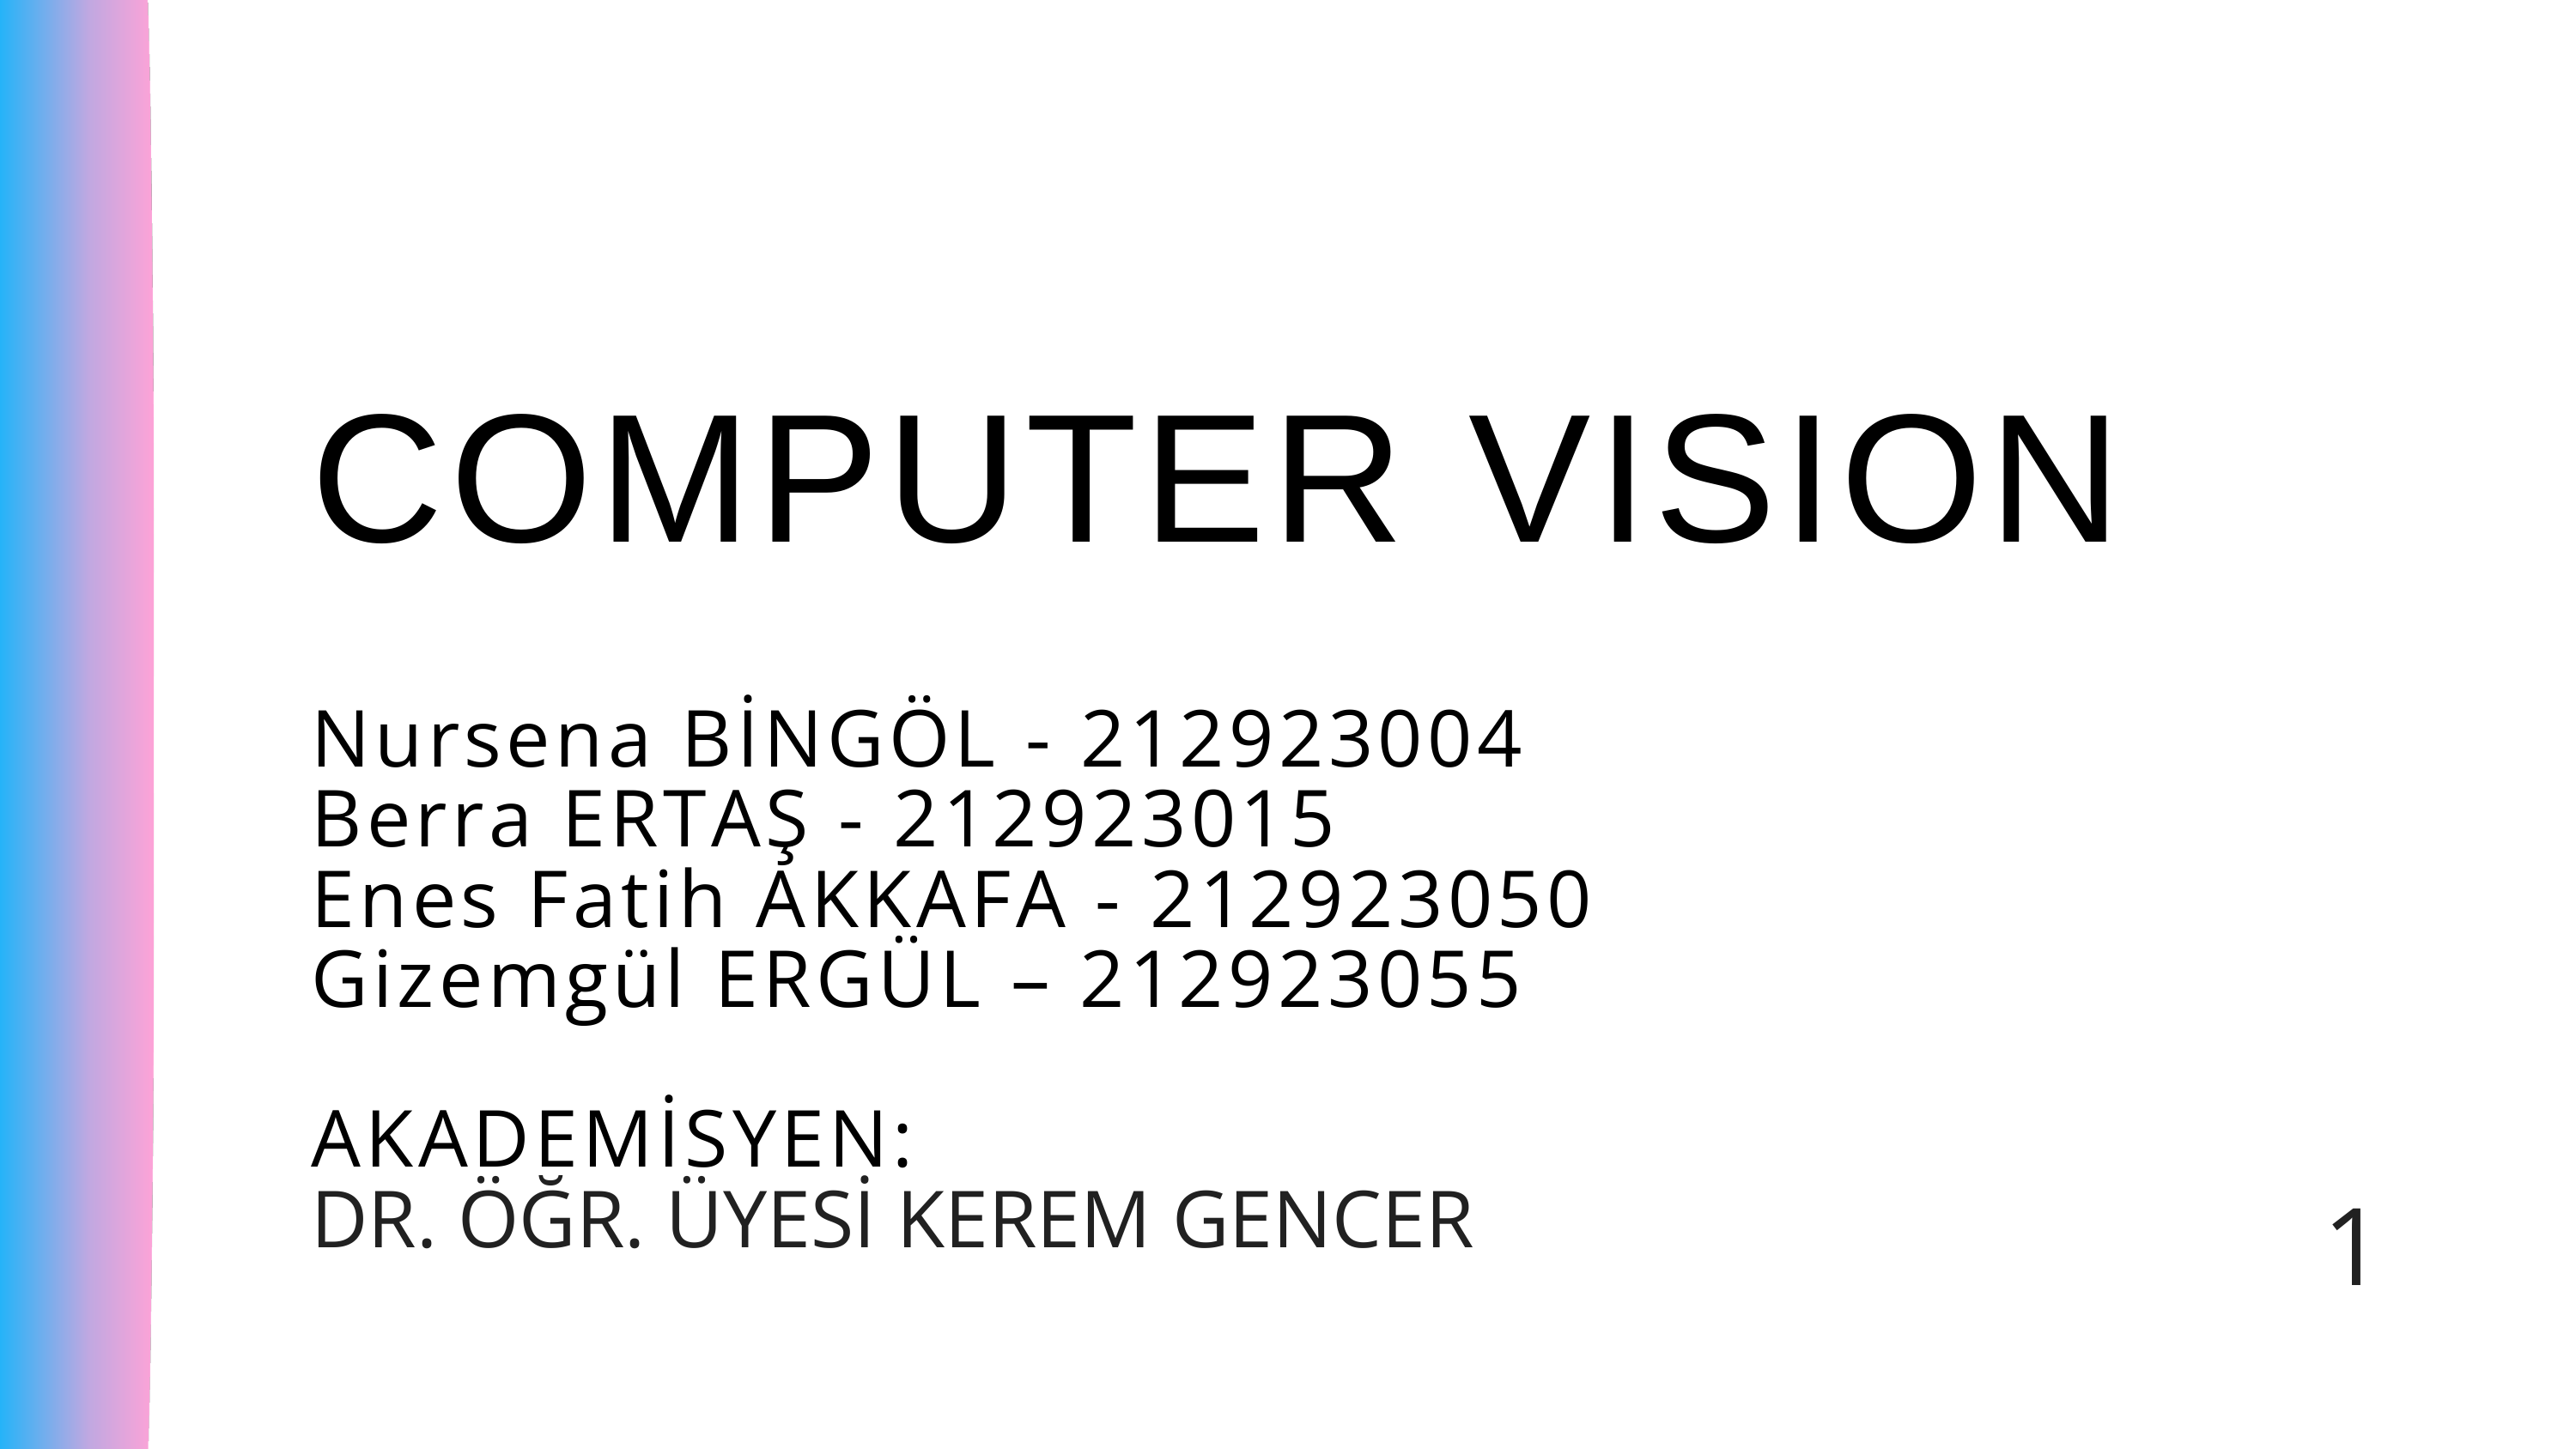

COMPUTER VISION

Nursena BİNGÖL - 212923004
Berra ERTAŞ - 212923015
Enes Fatih AKKAFA - 212923050
Gizemgül ERGÜL – 212923055

AKADEMİSYEN:
DR. ÖĞR. ÜYESİ KEREM GENCER
1